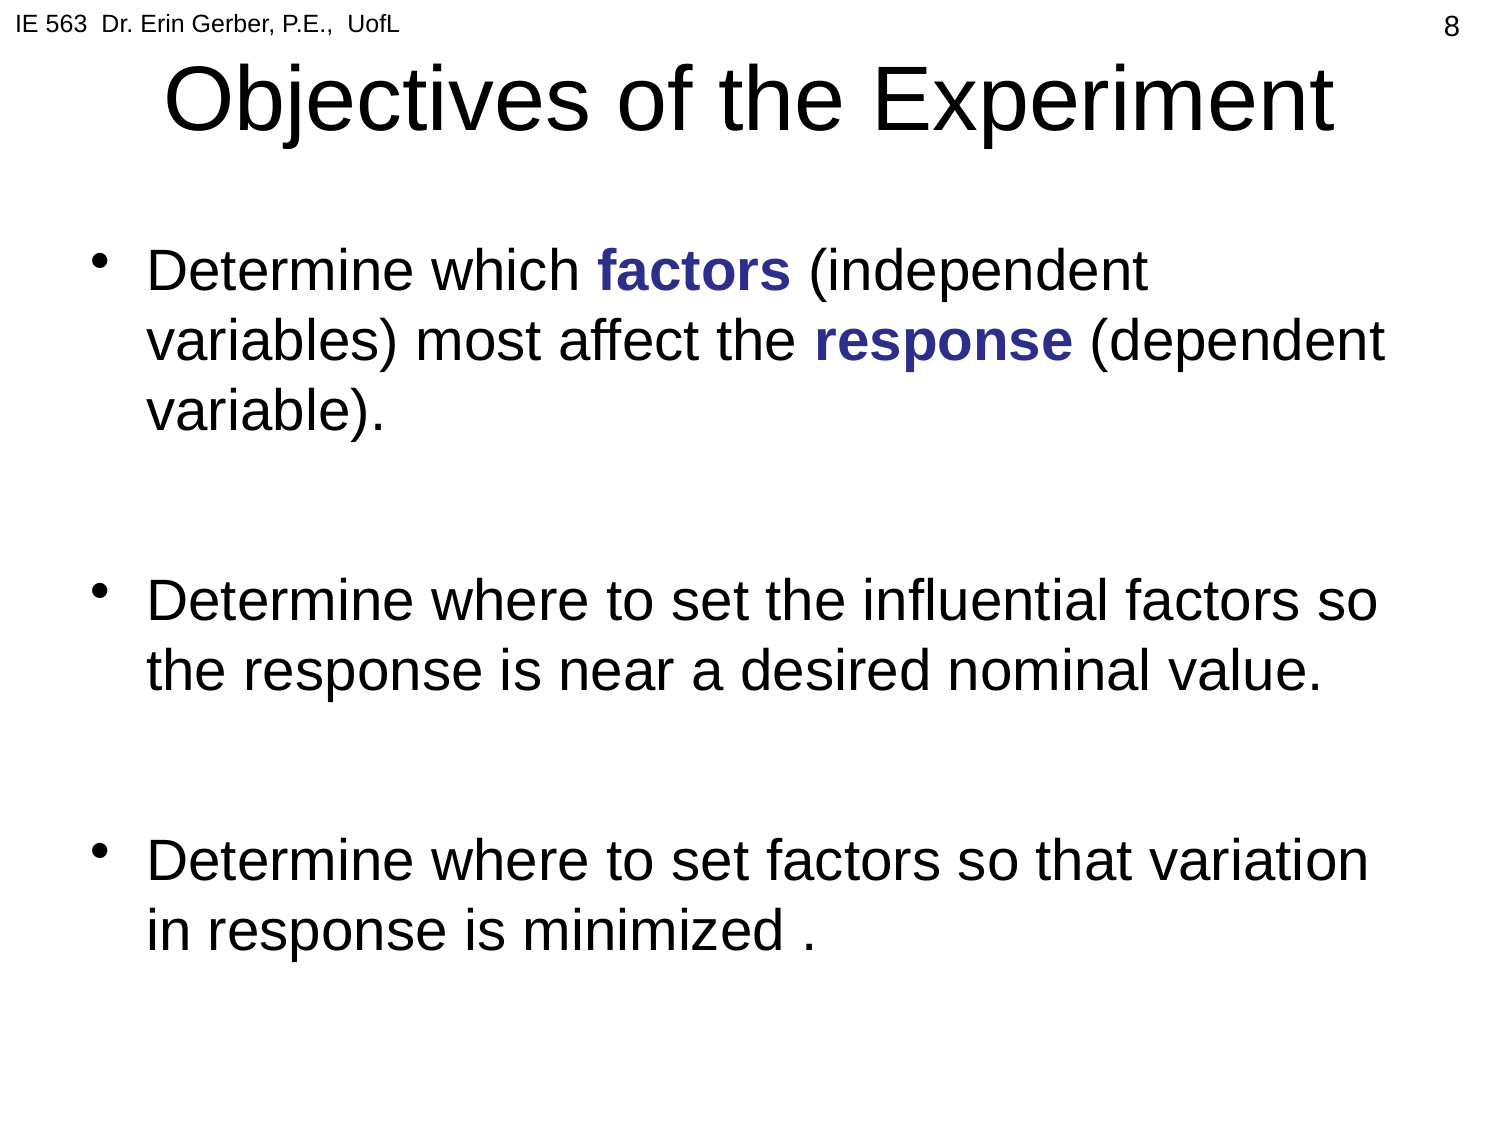

IE 563  Dr. Erin Gerber, P.E.,  UofL
# Objectives of the Experiment
8
Determine which factors (independent variables) most affect the response (dependent variable).

Determine where to set the influential factors so the response is near a desired nominal value.

Determine where to set factors so that variation in response is minimized .